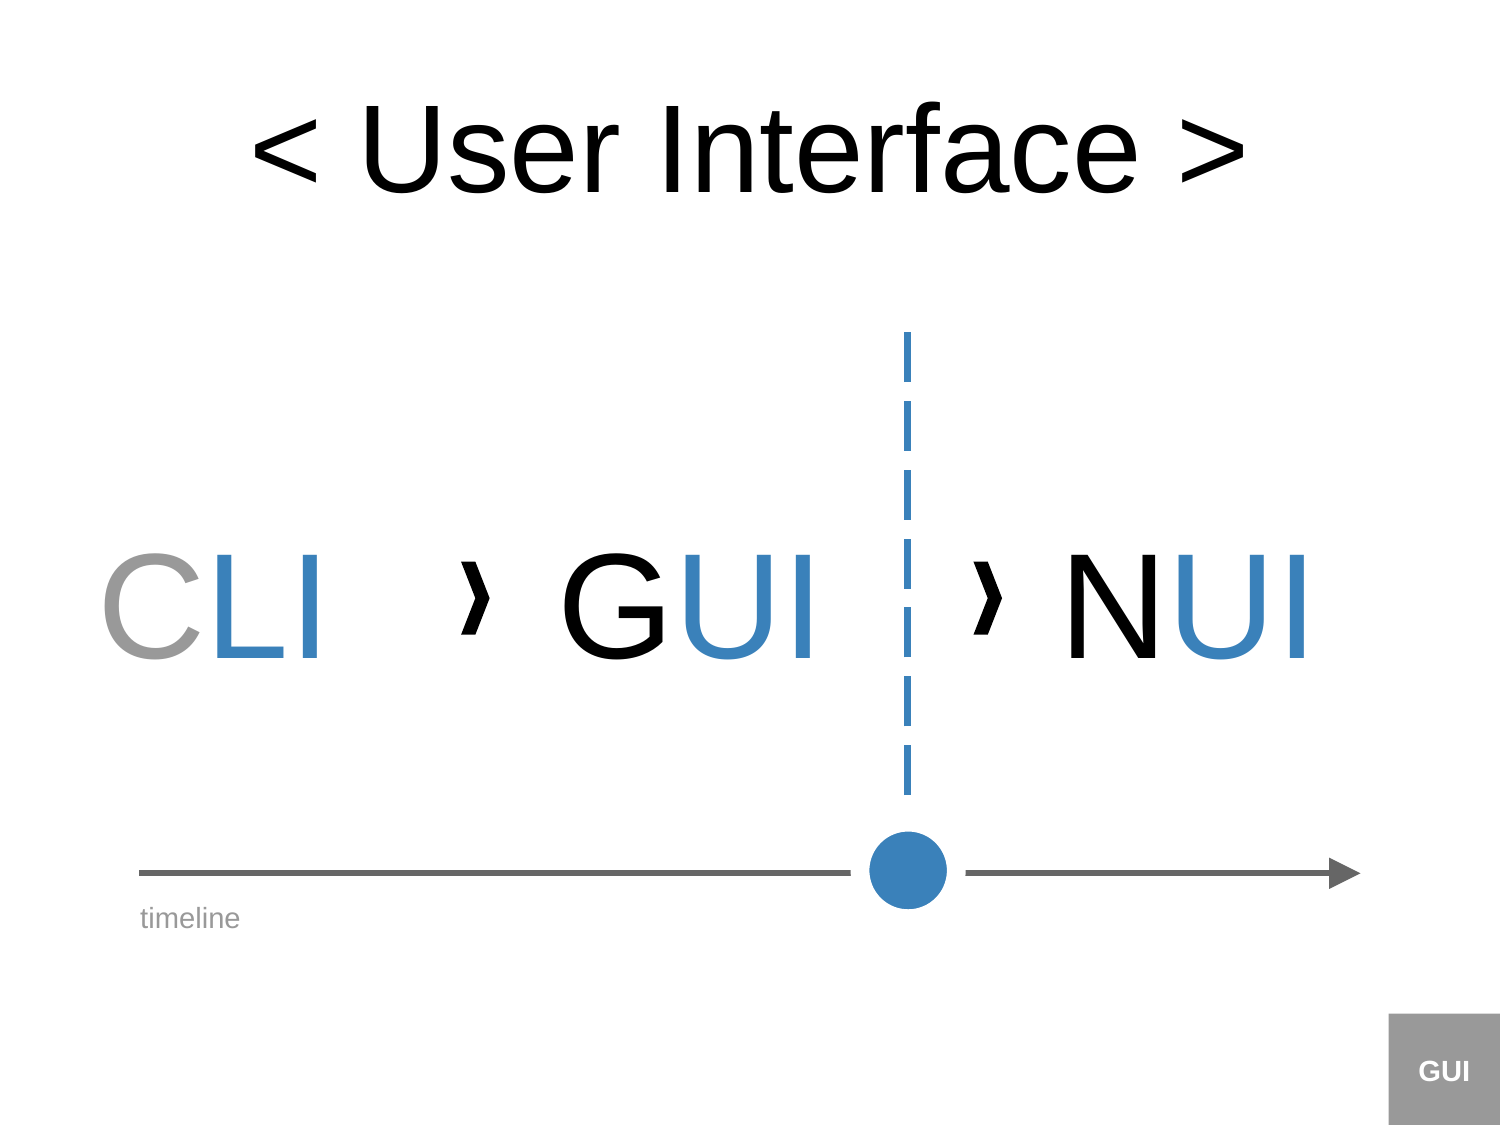

< User Interface >

CLI

GUI

NUI

timeline
GUI